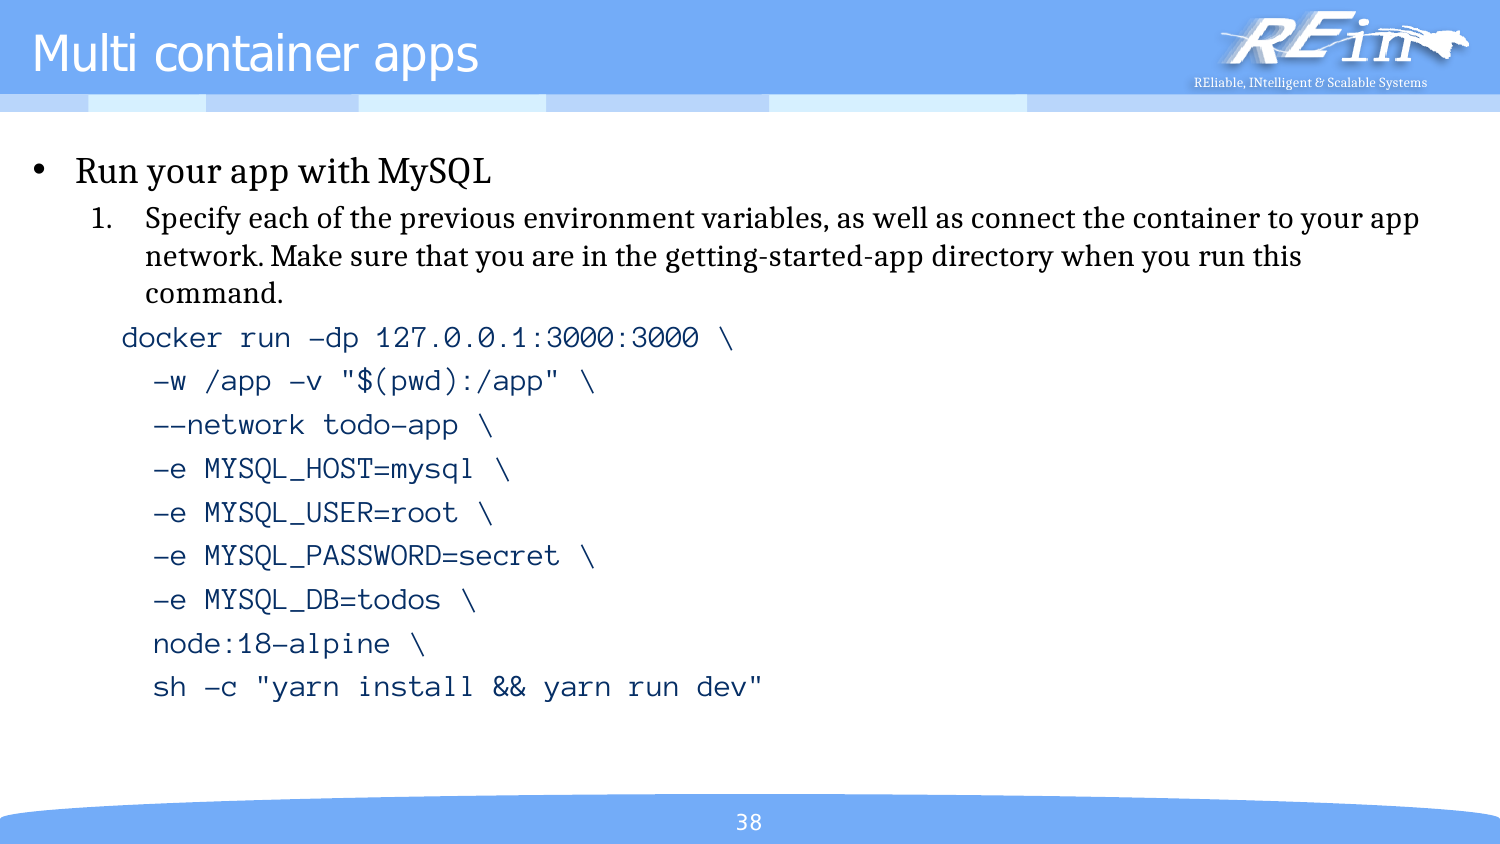

# Multi container apps
Run your app with MySQL
Specify each of the previous environment variables, as well as connect the container to your app network. Make sure that you are in the getting-started-app directory when you run this command.
  docker run -dp 127.0.0.1:3000:3000 \
  -w /app -v "$(pwd):/app" \
  --network todo-app \
  -e MYSQL_HOST=mysql \
  -e MYSQL_USER=root \
  -e MYSQL_PASSWORD=secret \
  -e MYSQL_DB=todos \
  node:18-alpine \
  sh -c "yarn install && yarn run dev"

38